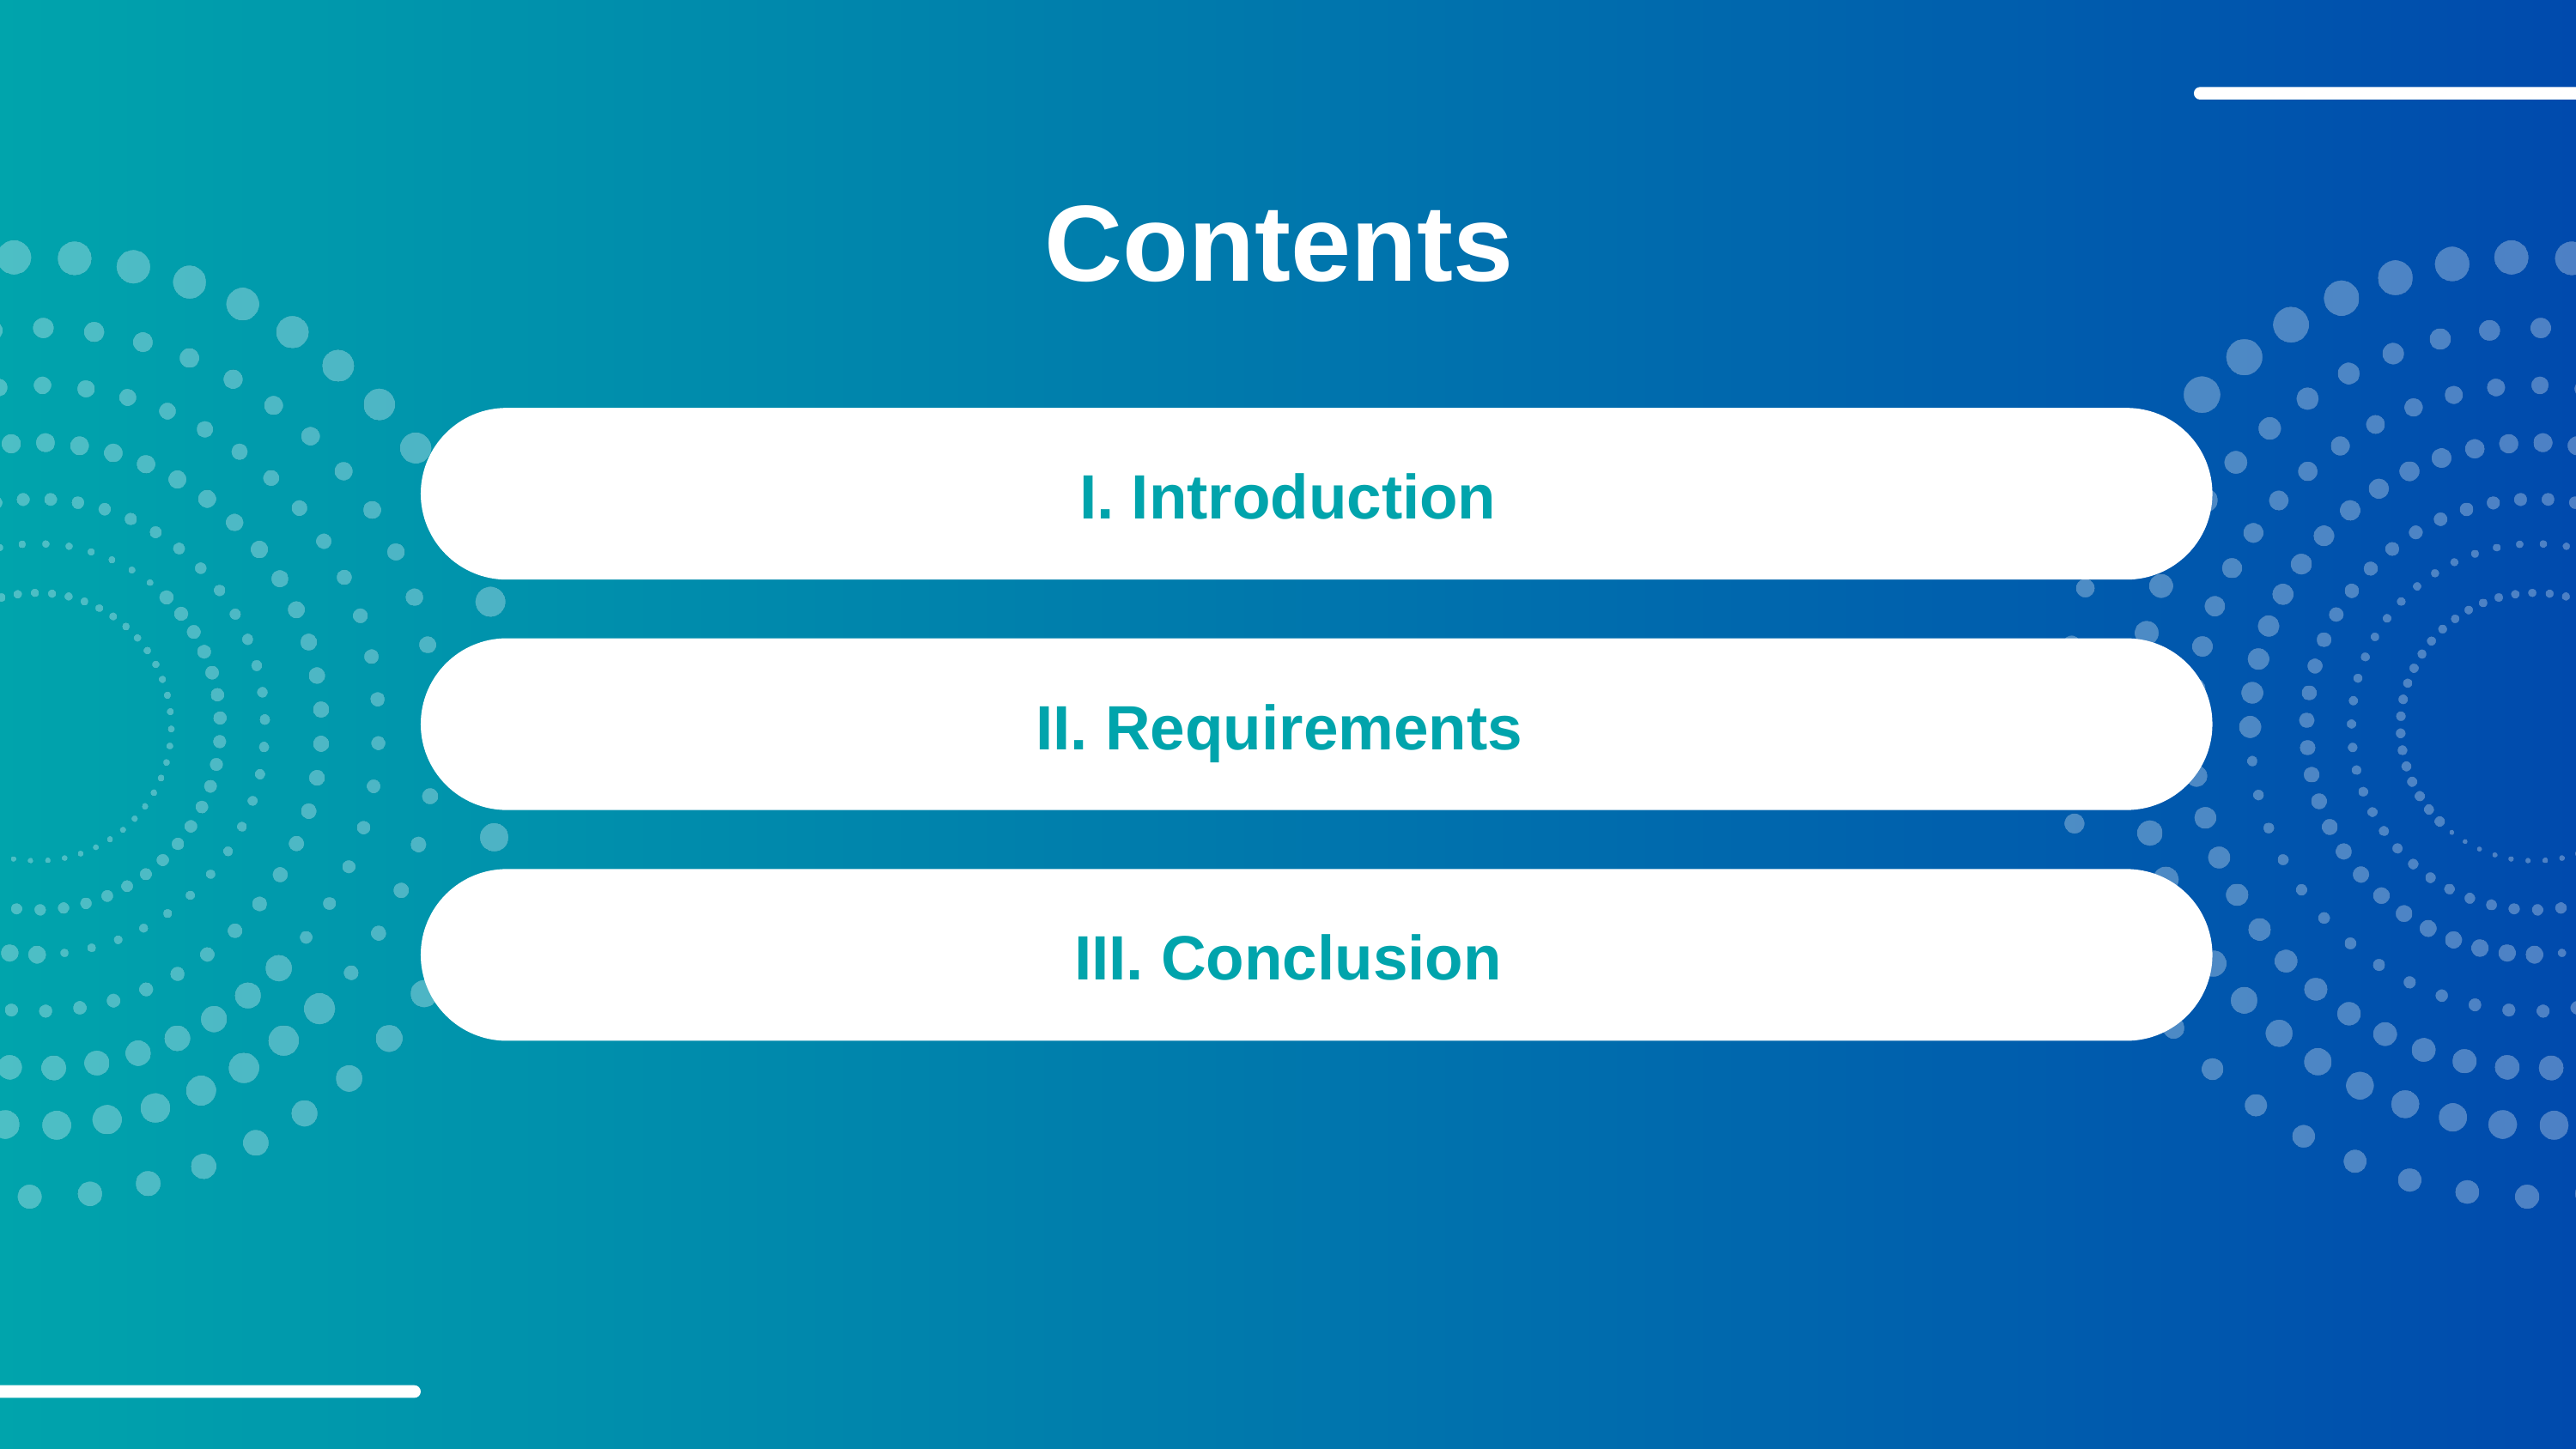

Contents

I. Introduction
II. Requirements
III. Conclusion